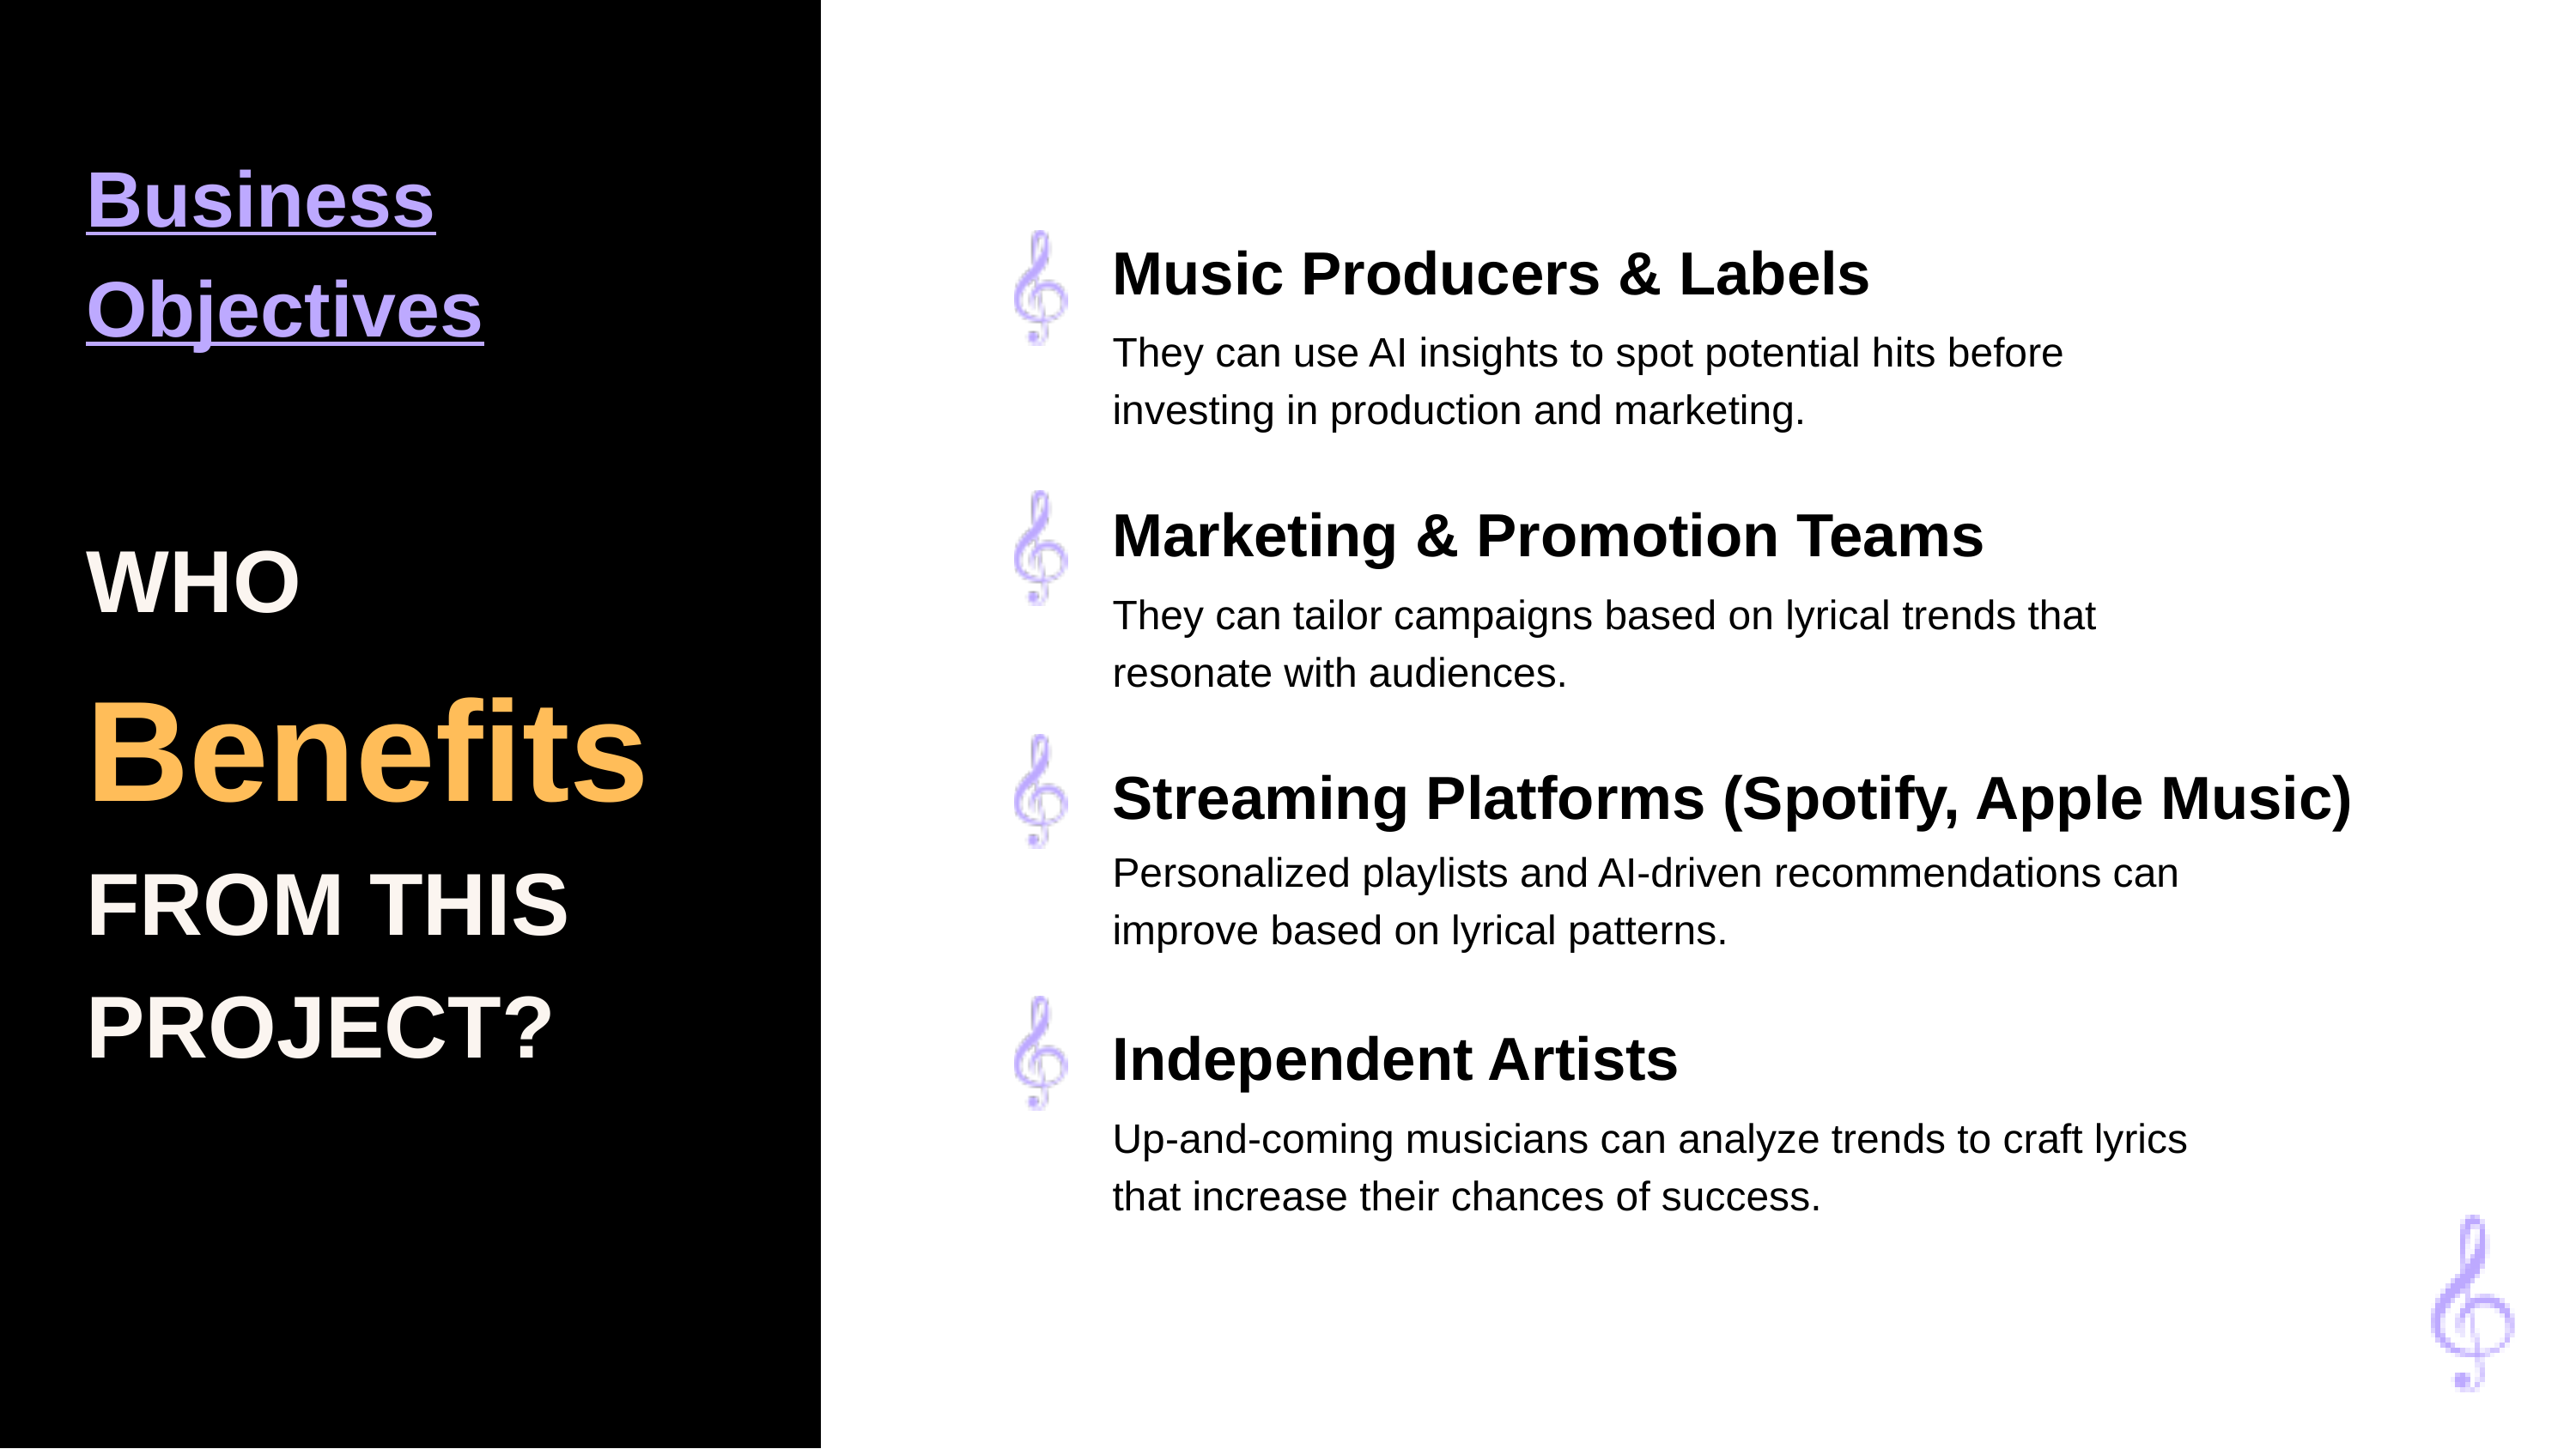

Business Objectives
Music Producers & Labels

They can use AI insights to spot potential hits before investing in production and marketing.
Marketing & Promotion Teams

WHO
Benefits
FROM THIS
PROJECT?
They can tailor campaigns based on lyrical trends that resonate with audiences.

Streaming Platforms (Spotify, Apple Music)
Personalized playlists and AI-driven recommendations can improve based on lyrical patterns.

Independent Artists
Up-and-coming musicians can analyze trends to craft lyrics that increase their chances of success.